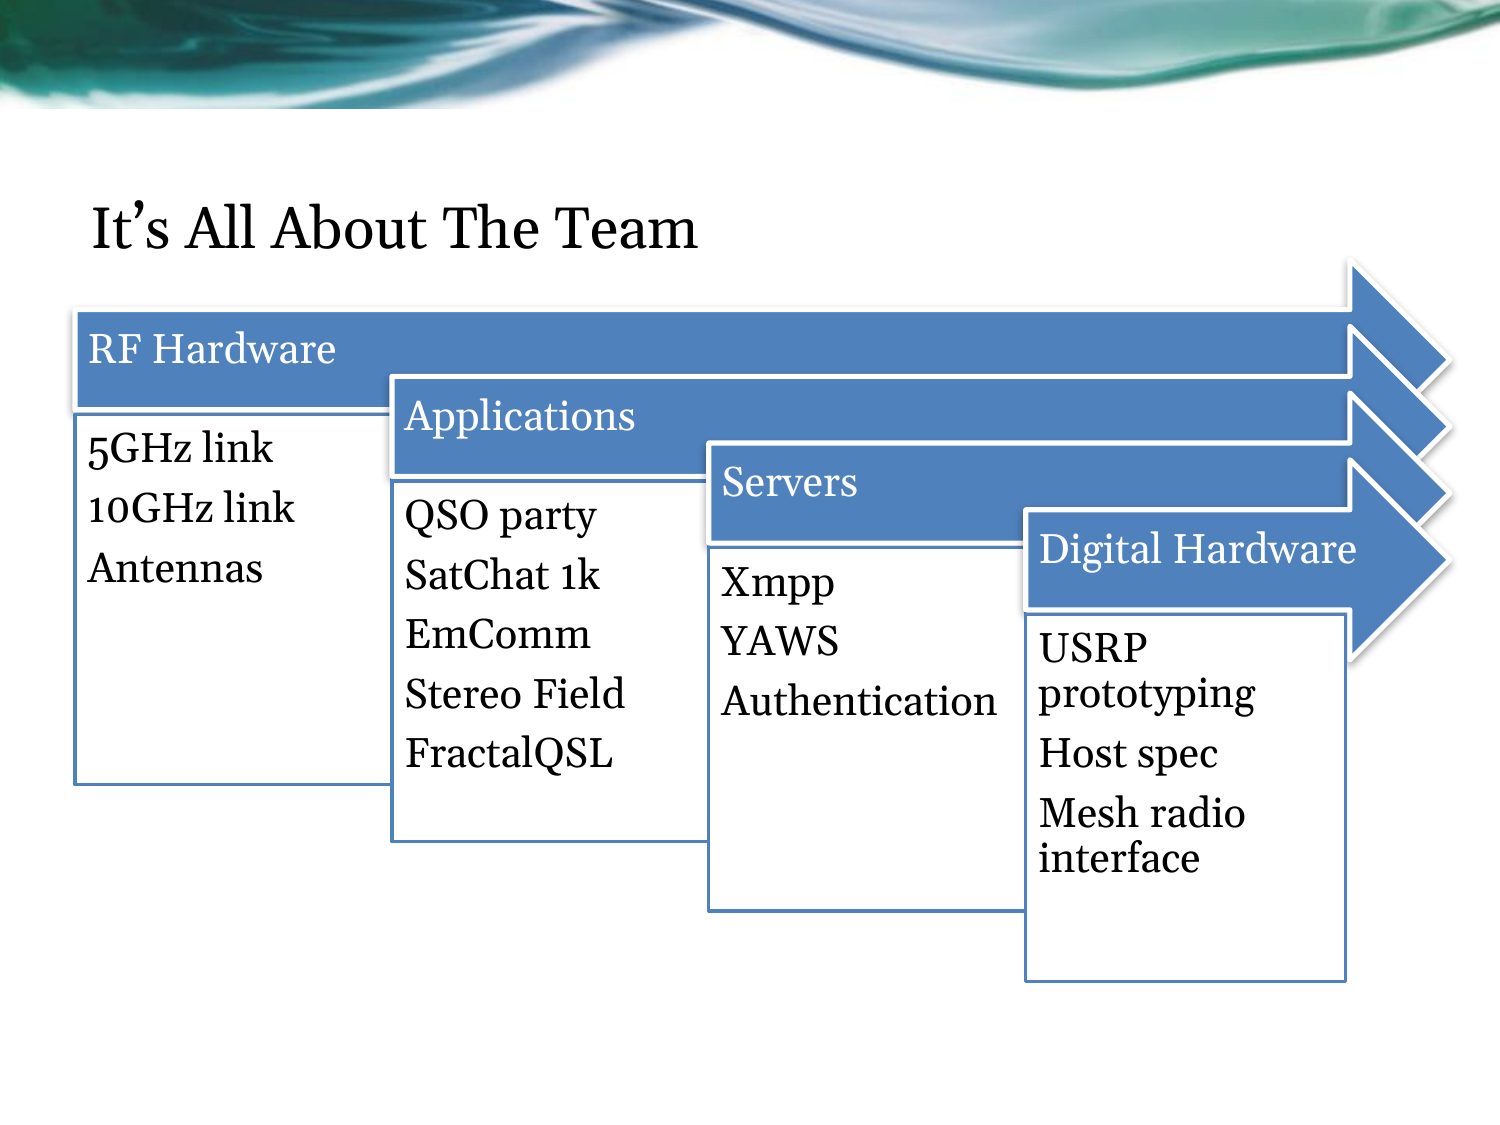

# It’s All About The Team
RF Hardware
5GHz link
10GHz link
Antennas
Applications
QSO party
SatChat 1k
EmComm
Stereo Field
FractalQSL
Servers
Xmpp
YAWS
Authentication
Digital Hardware
USRP prototyping
Host spec
Mesh radio interface